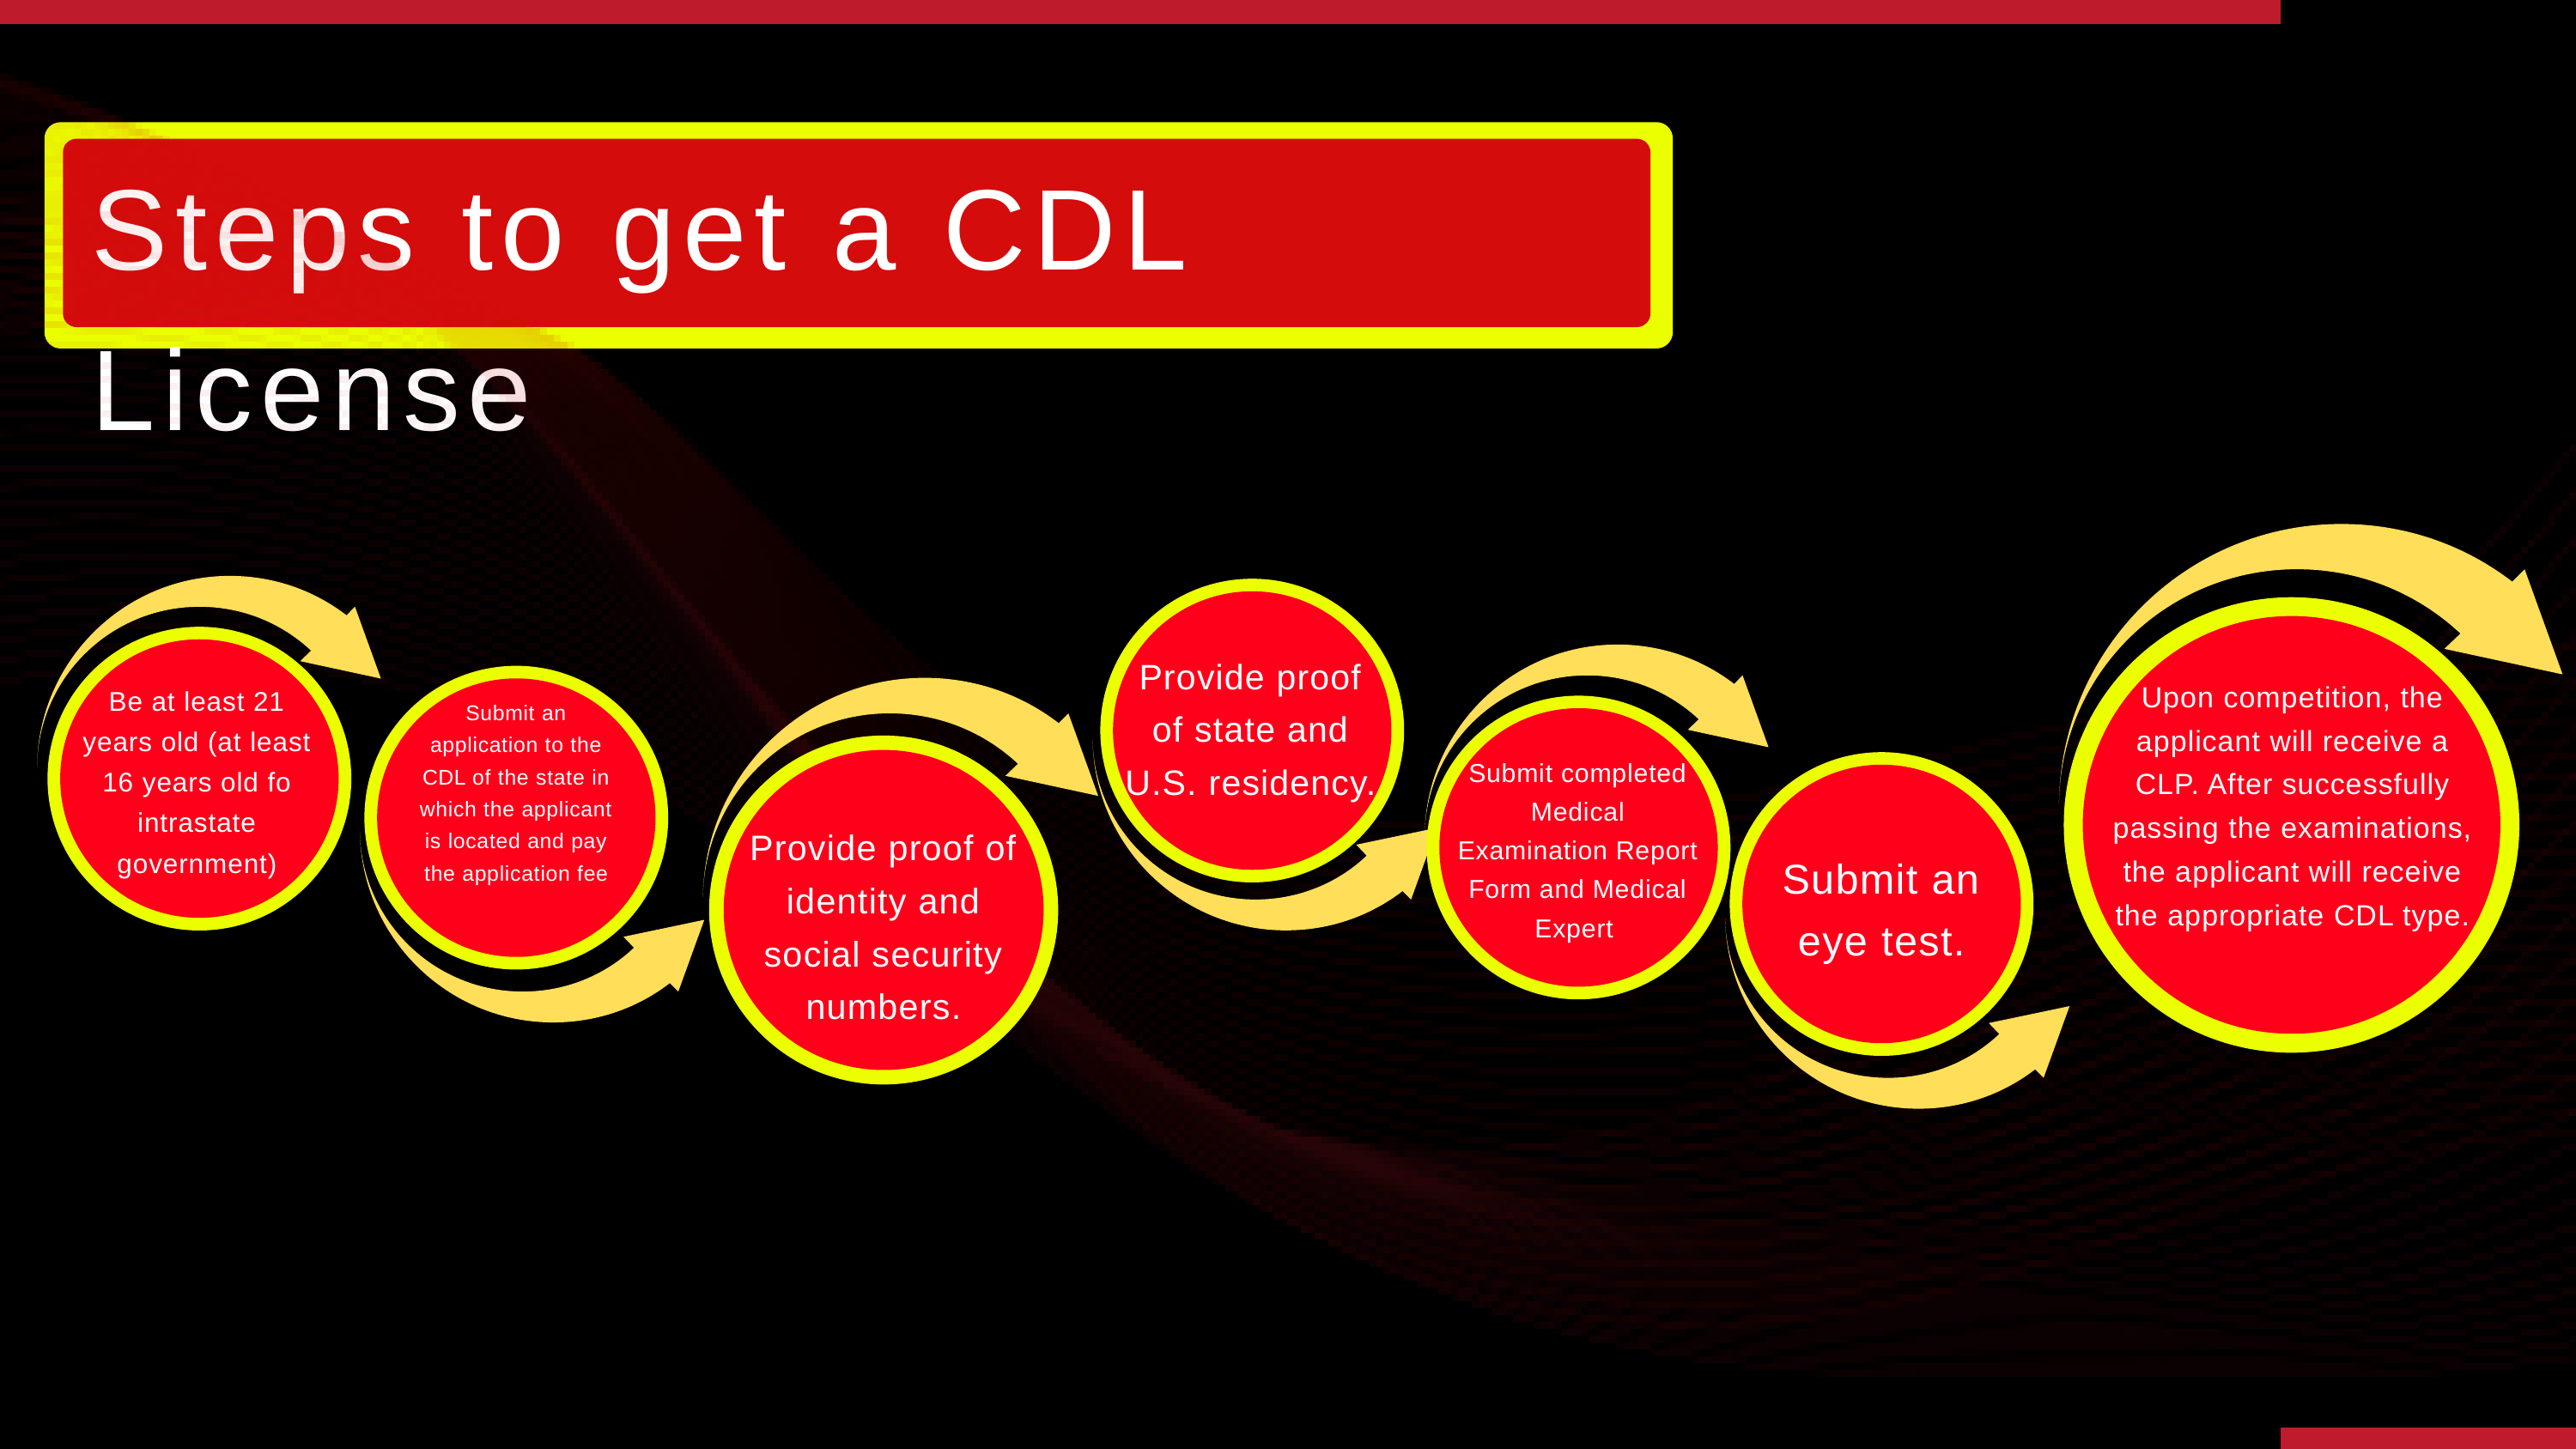

Steps to get a CDL License

Provide proof of state and U.S. residency.

Upon competition, the applicant will receive a CLP. After successfully passing the examinations, the applicant will receive the appropriate CDL type.
Be at least 21 years old (at least 16 years old fo intrastate government)

Submit an application to the CDL of the state in which the applicant is located and pay the application fee

Submit completed Medical Examination Report Form and Medical Expert

Provide proof of identity and social security numbers.

Submit an eye test.